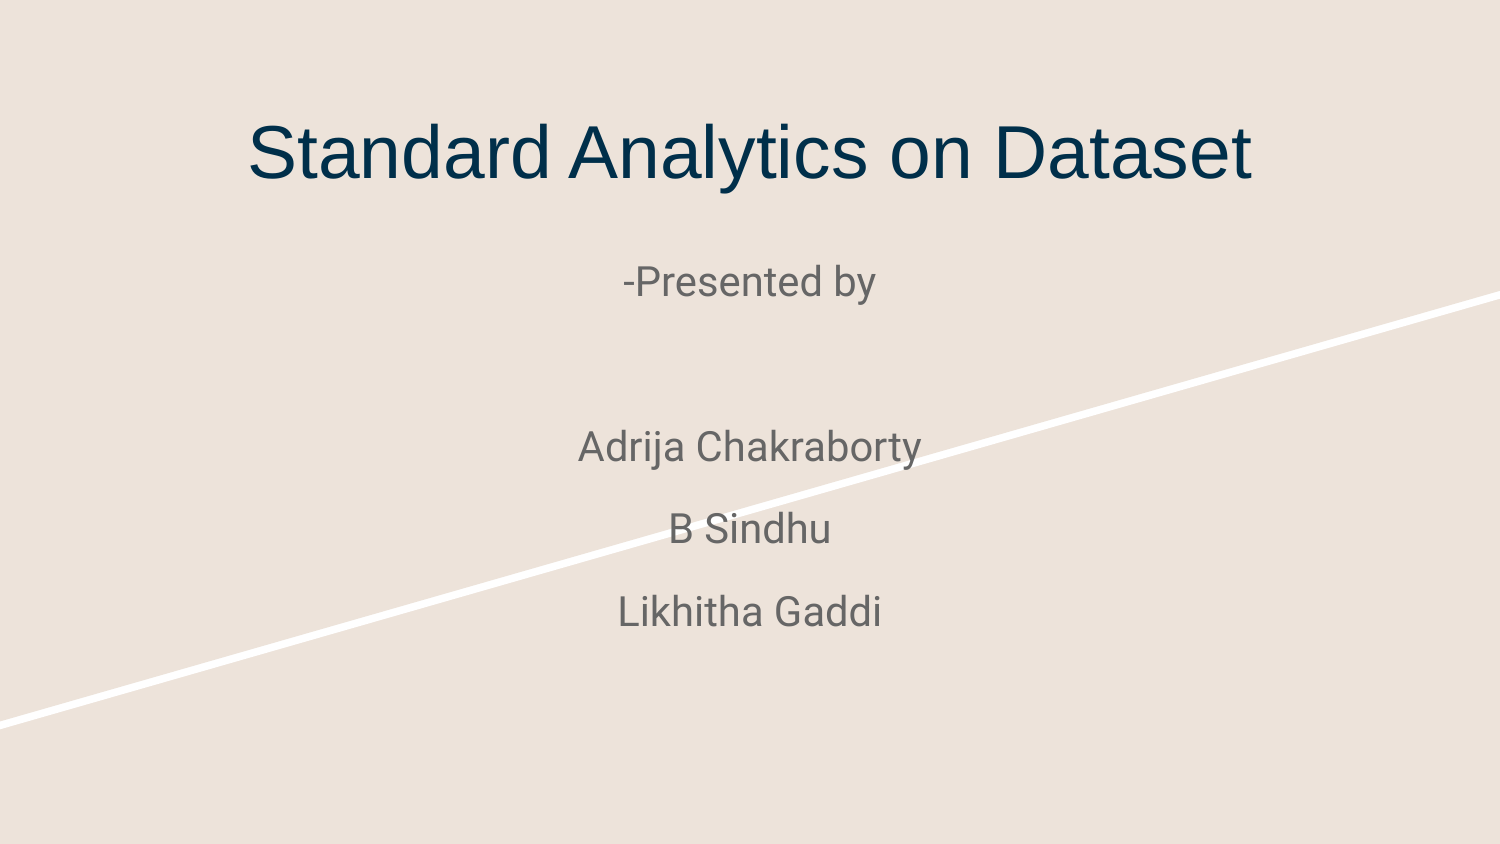

# Standard Analytics on Dataset
-Presented by

Adrija Chakraborty
B Sindhu
Likhitha Gaddi